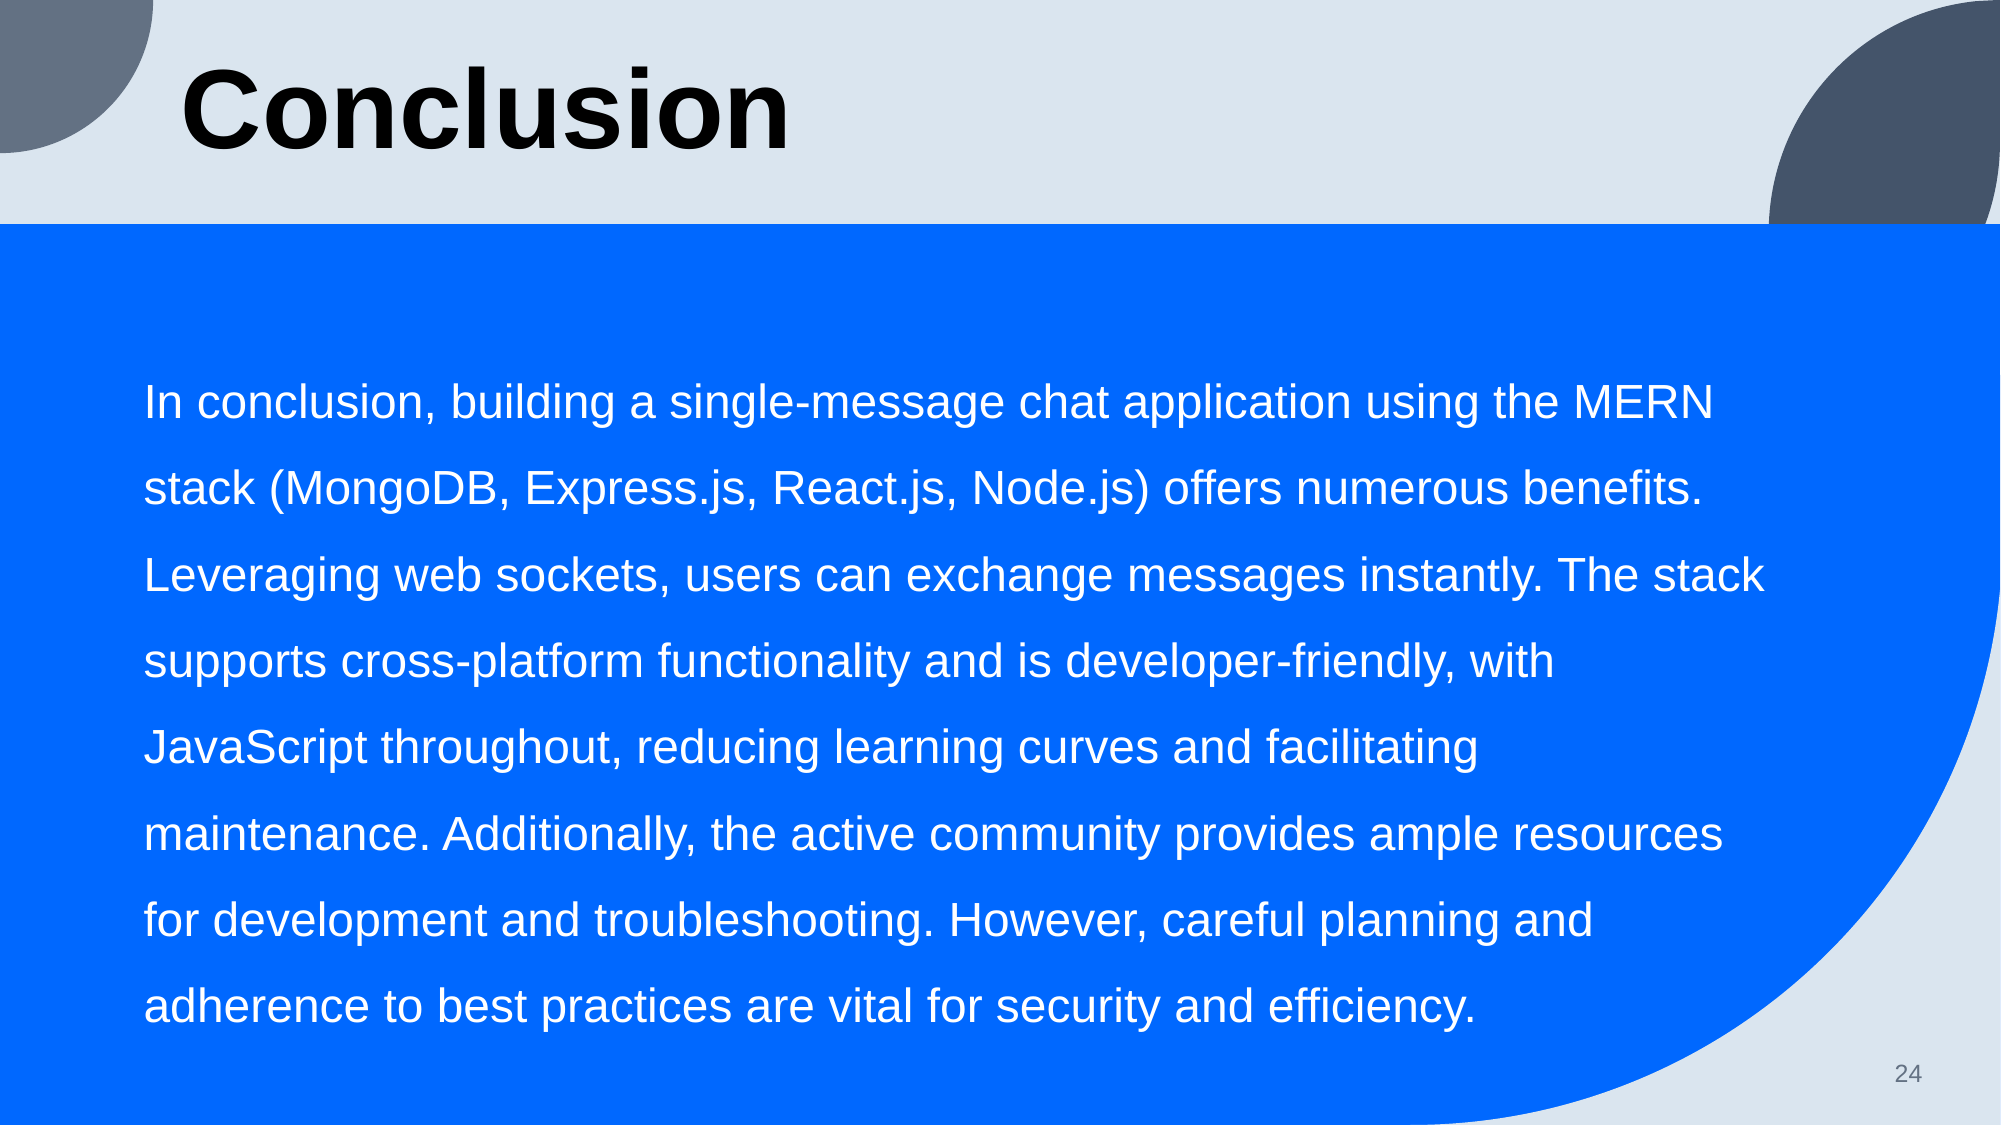

# Conclusion

In conclusion, building a single-message chat application using the MERN stack (MongoDB, Express.js, React.js, Node.js) offers numerous benefits. Leveraging web sockets, users can exchange messages instantly. The stack supports cross-platform functionality and is developer-friendly, with JavaScript throughout, reducing learning curves and facilitating maintenance. Additionally, the active community provides ample resources for development and troubleshooting. However, careful planning and adherence to best practices are vital for security and efficiency.
24